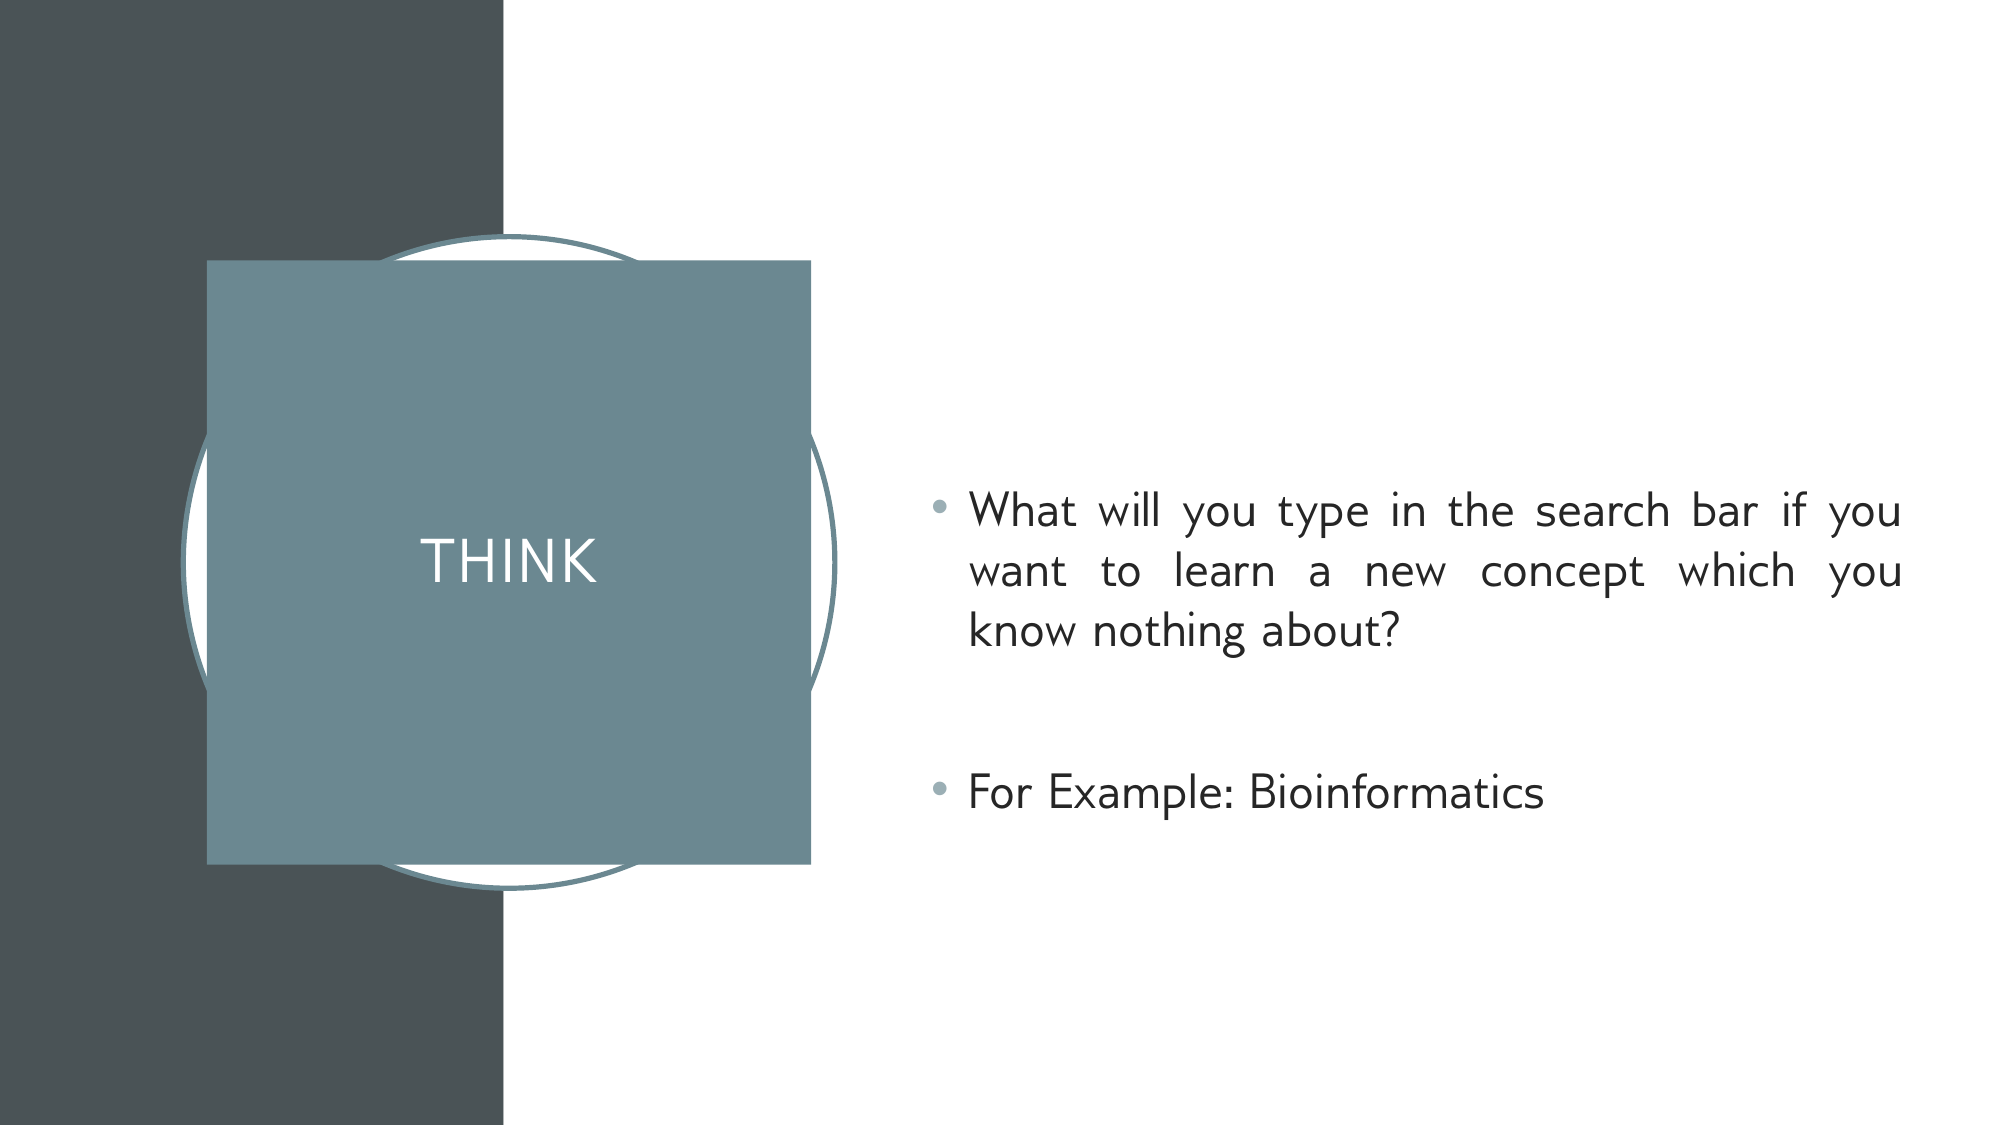

# Think
What will you type in the search bar if you want to learn a new concept which you know nothing about?

For Example: Bioinformatics